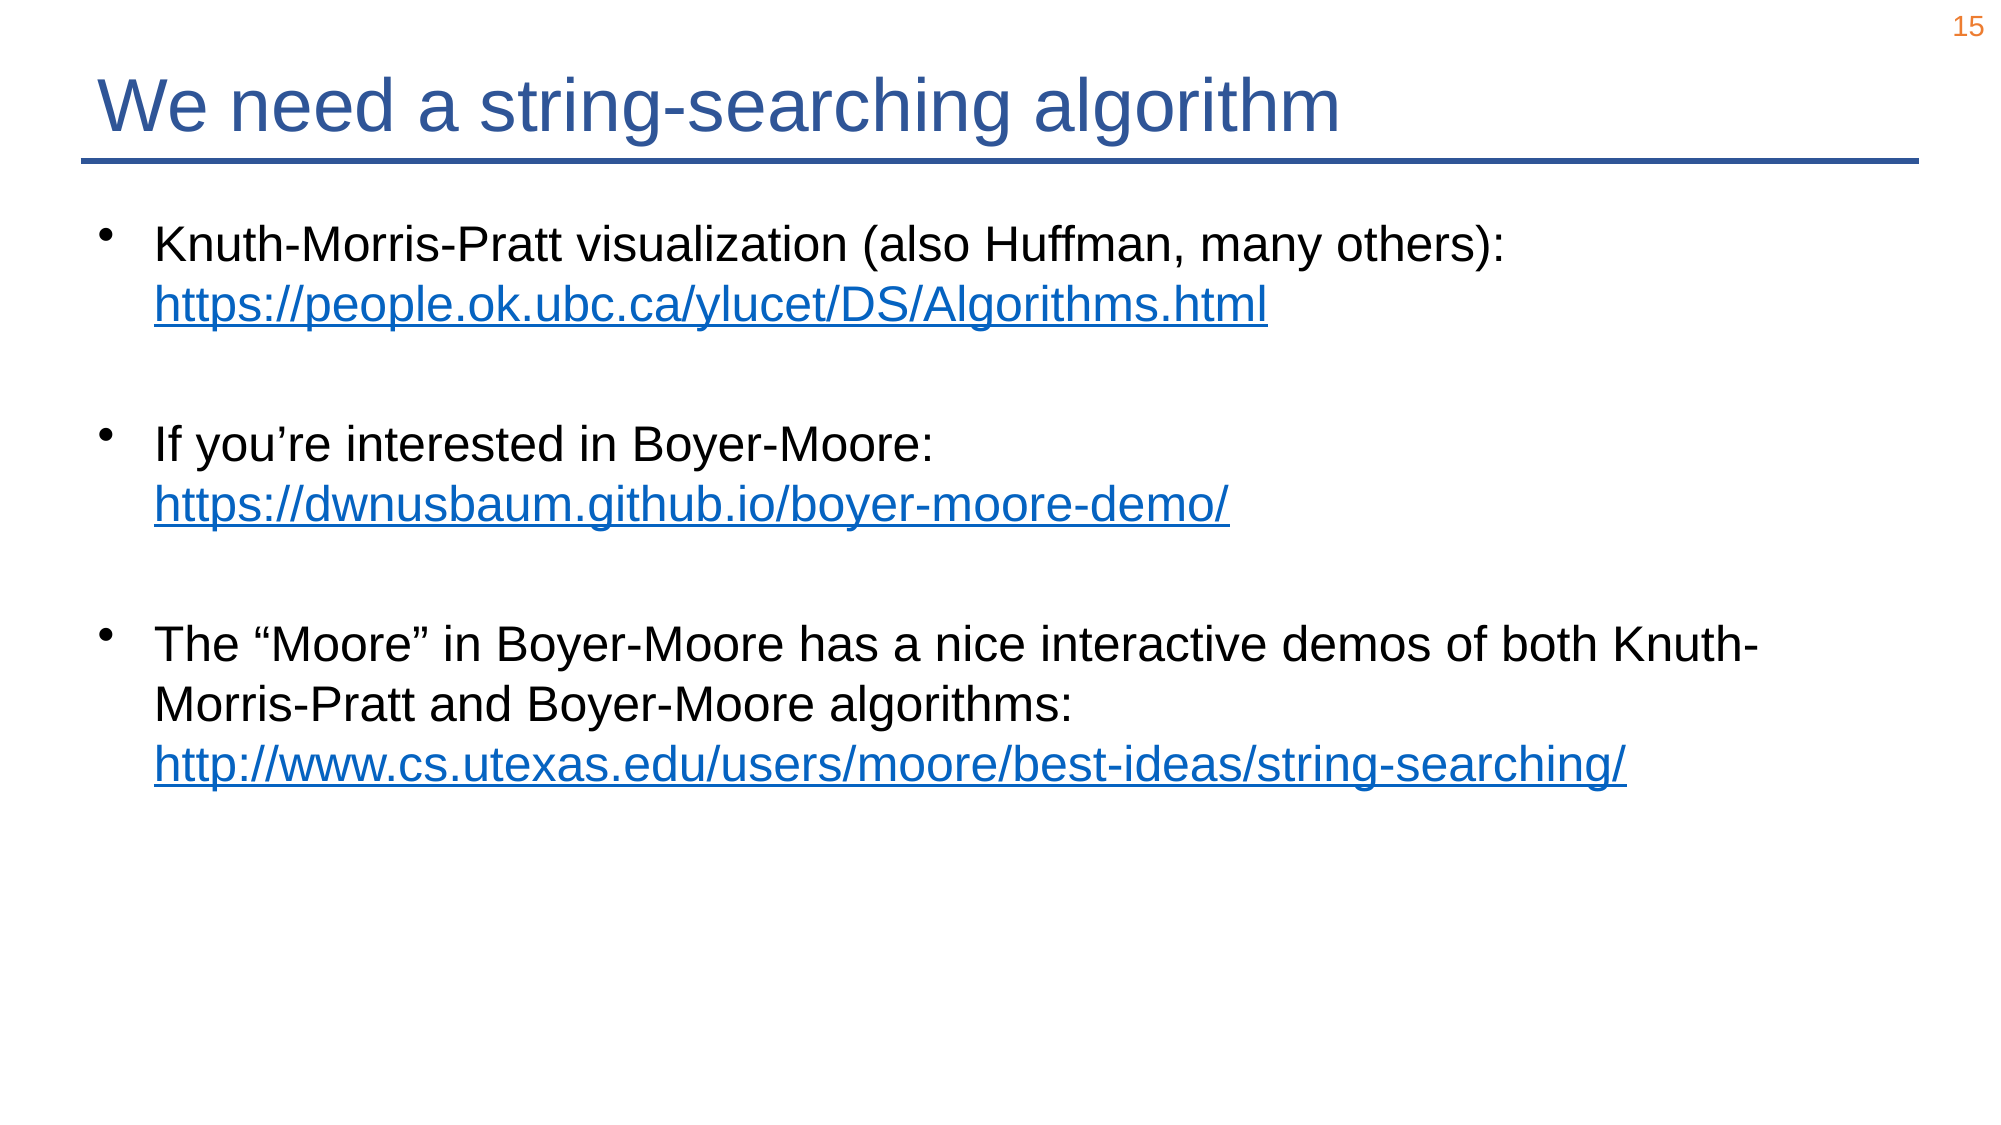

15
# We need a string-searching algorithm
Knuth-Morris-Pratt visualization (also Huffman, many others): https://people.ok.ubc.ca/ylucet/DS/Algorithms.html

If you’re interested in Boyer-Moore: https://dwnusbaum.github.io/boyer-moore-demo/

The “Moore” in Boyer-Moore has a nice interactive demos of both Knuth-Morris-Pratt and Boyer-Moore algorithms:
http://www.cs.utexas.edu/users/moore/best-ideas/string-searching/